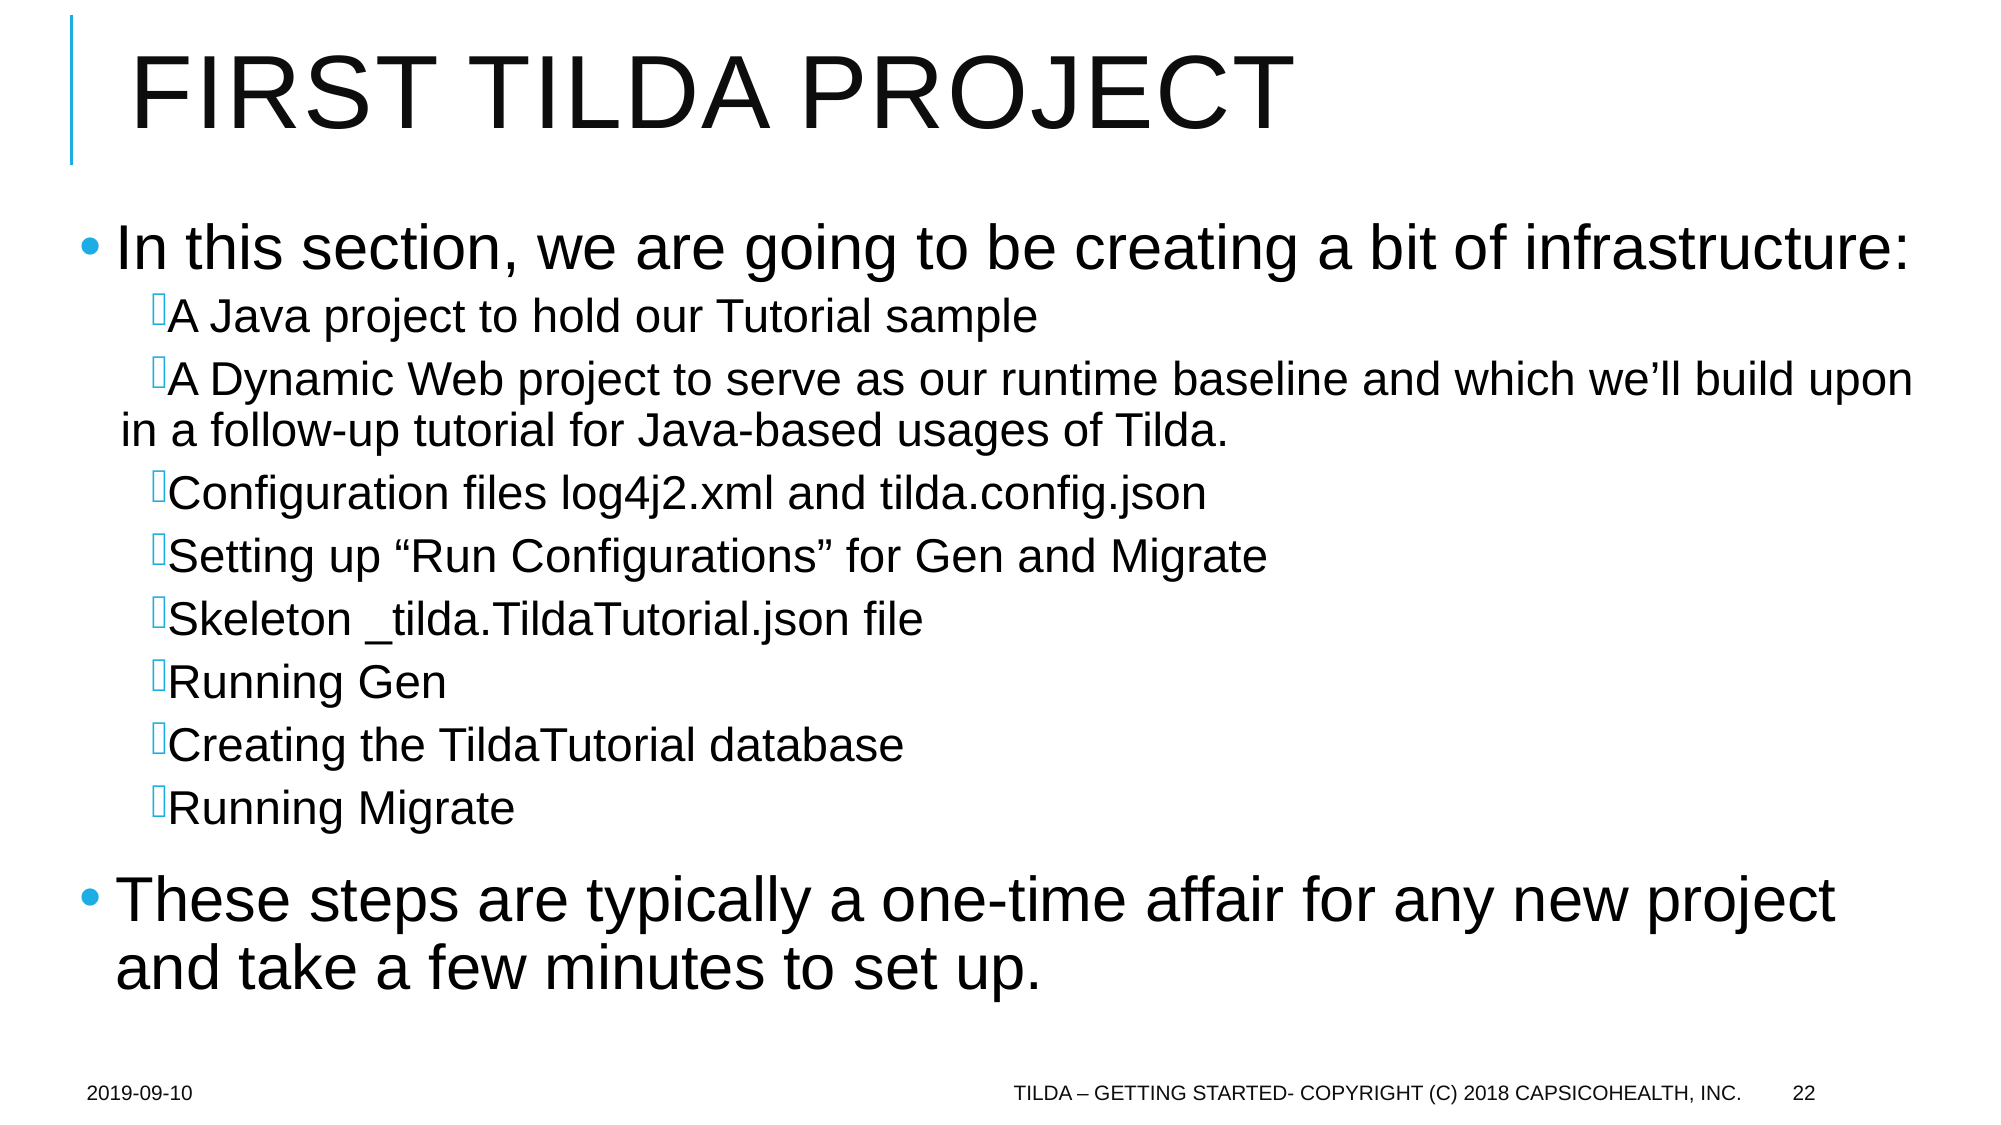

# First Tilda Project
In this section, we are going to be creating a bit of infrastructure:
A Java project to hold our Tutorial sample
A Dynamic Web project to serve as our runtime baseline and which we’ll build upon in a follow-up tutorial for Java-based usages of Tilda.
Configuration files log4j2.xml and tilda.config.json
Setting up “Run Configurations” for Gen and Migrate
Skeleton _tilda.TildaTutorial.json file
Running Gen
Creating the TildaTutorial database
Running Migrate
These steps are typically a one-time affair for any new project and take a few minutes to set up.
2019-09-10
Tilda – Getting Started- Copyright (c) 2018 CapsicoHealth, Inc.
22